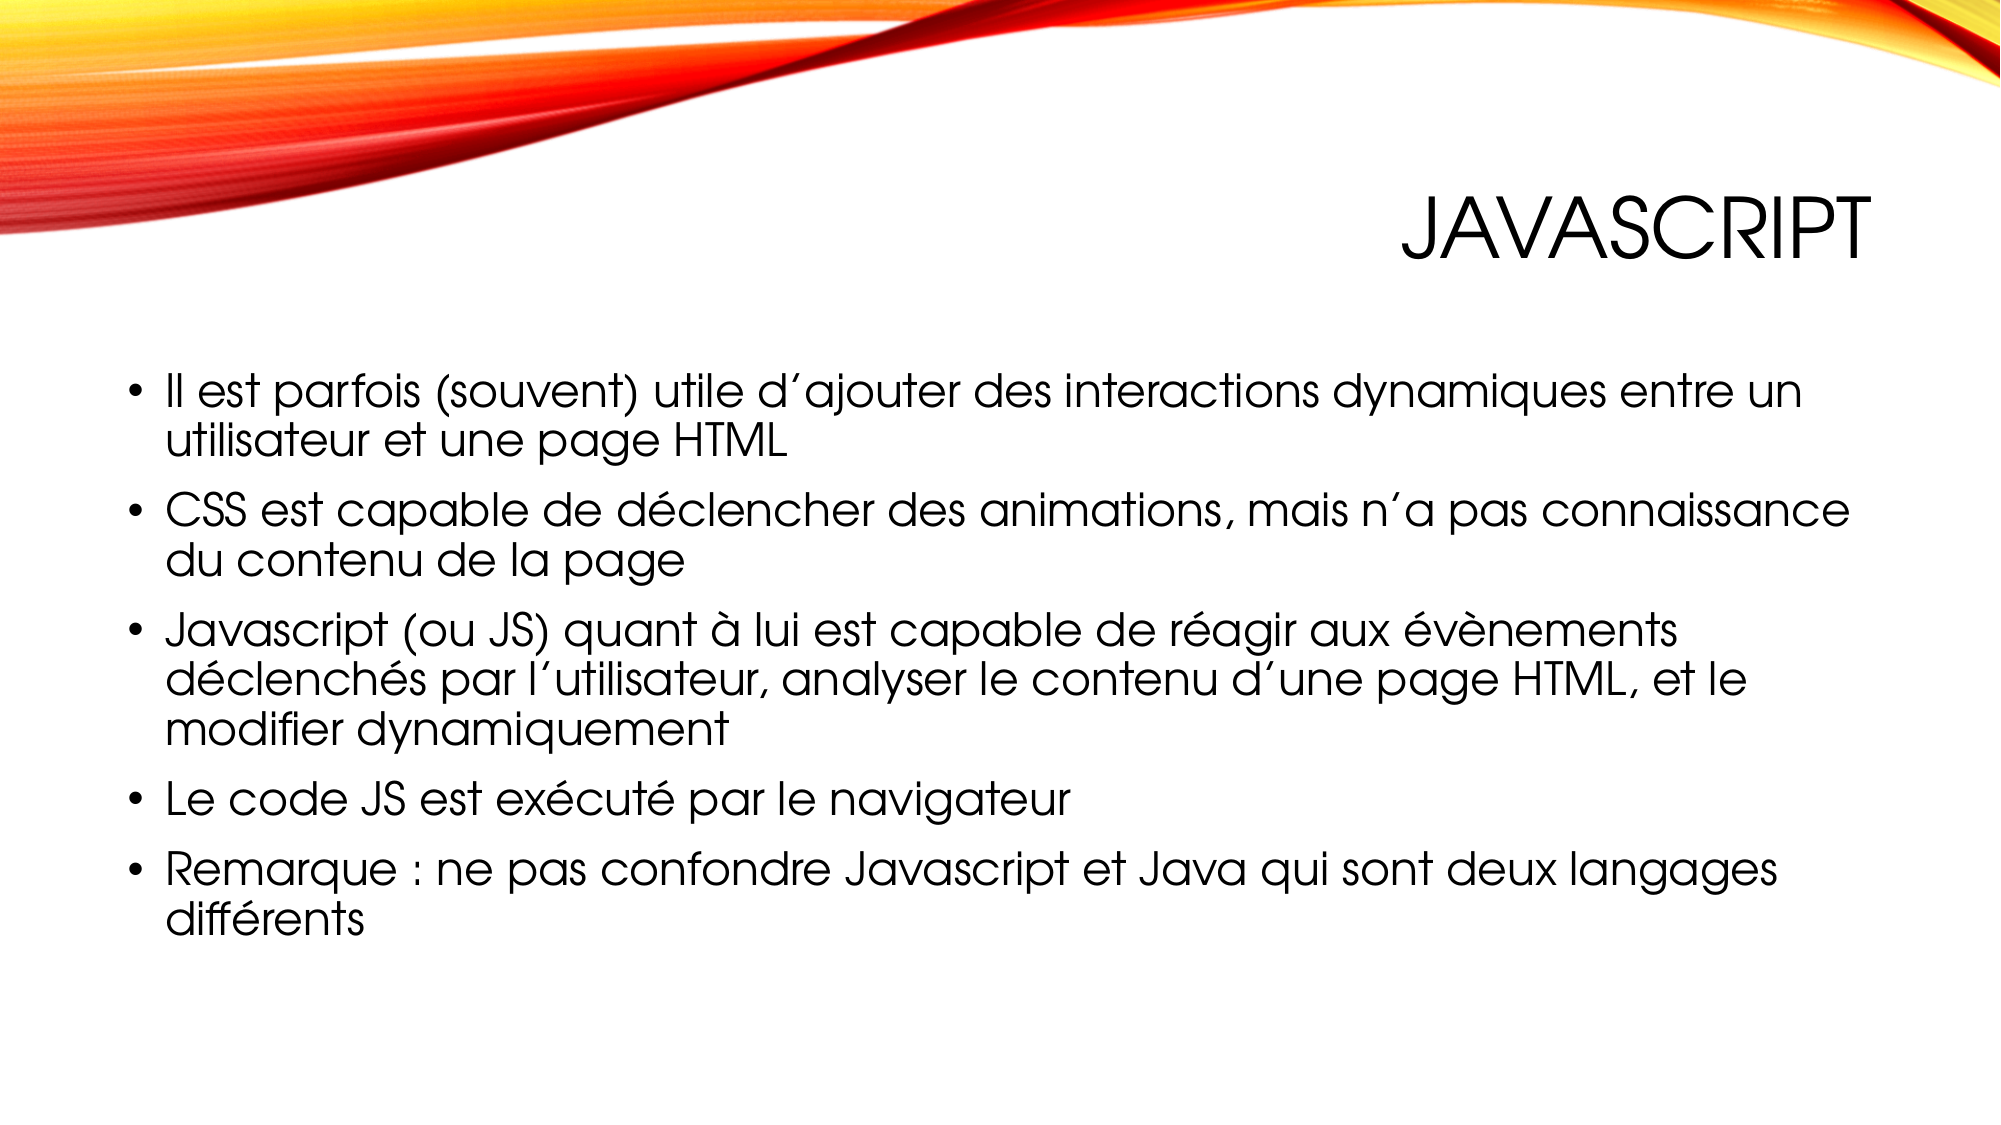

# Javascript
Il est parfois (souvent) utile d’ajouter des interactions dynamiques entre un utilisateur et une page HTML
CSS est capable de déclencher des animations, mais n’a pas connaissance du contenu de la page
Javascript (ou JS) quant à lui est capable de réagir aux évènements déclenchés par l’utilisateur, analyser le contenu d’une page HTML, et le modifier dynamiquement
Le code JS est exécuté par le navigateur
Remarque : ne pas confondre Javascript et Java qui sont deux langages différents